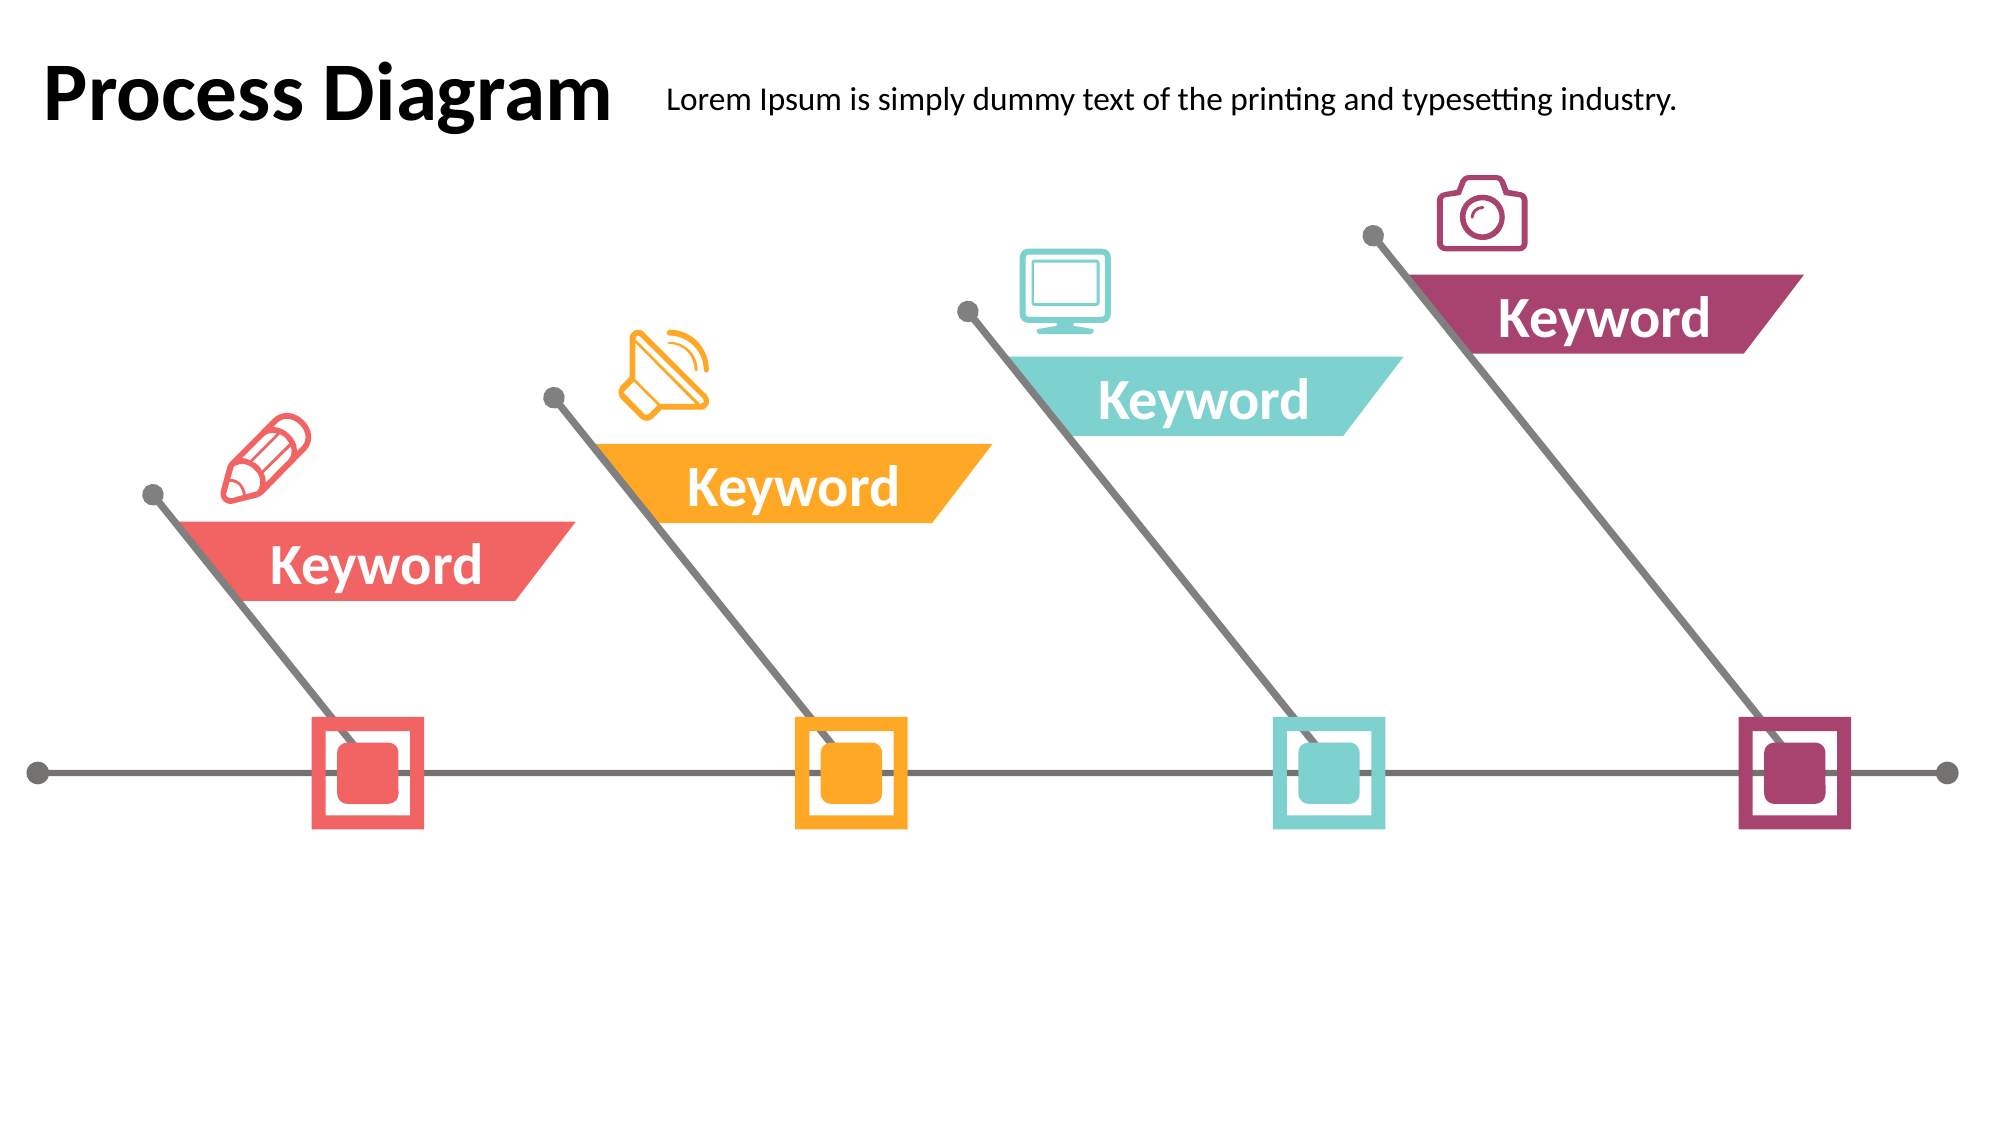

Process Diagram
Lorem Ipsum is simply dummy text of the printing and typesetting industry.

Keyword

Keyword

Keyword
Keyword